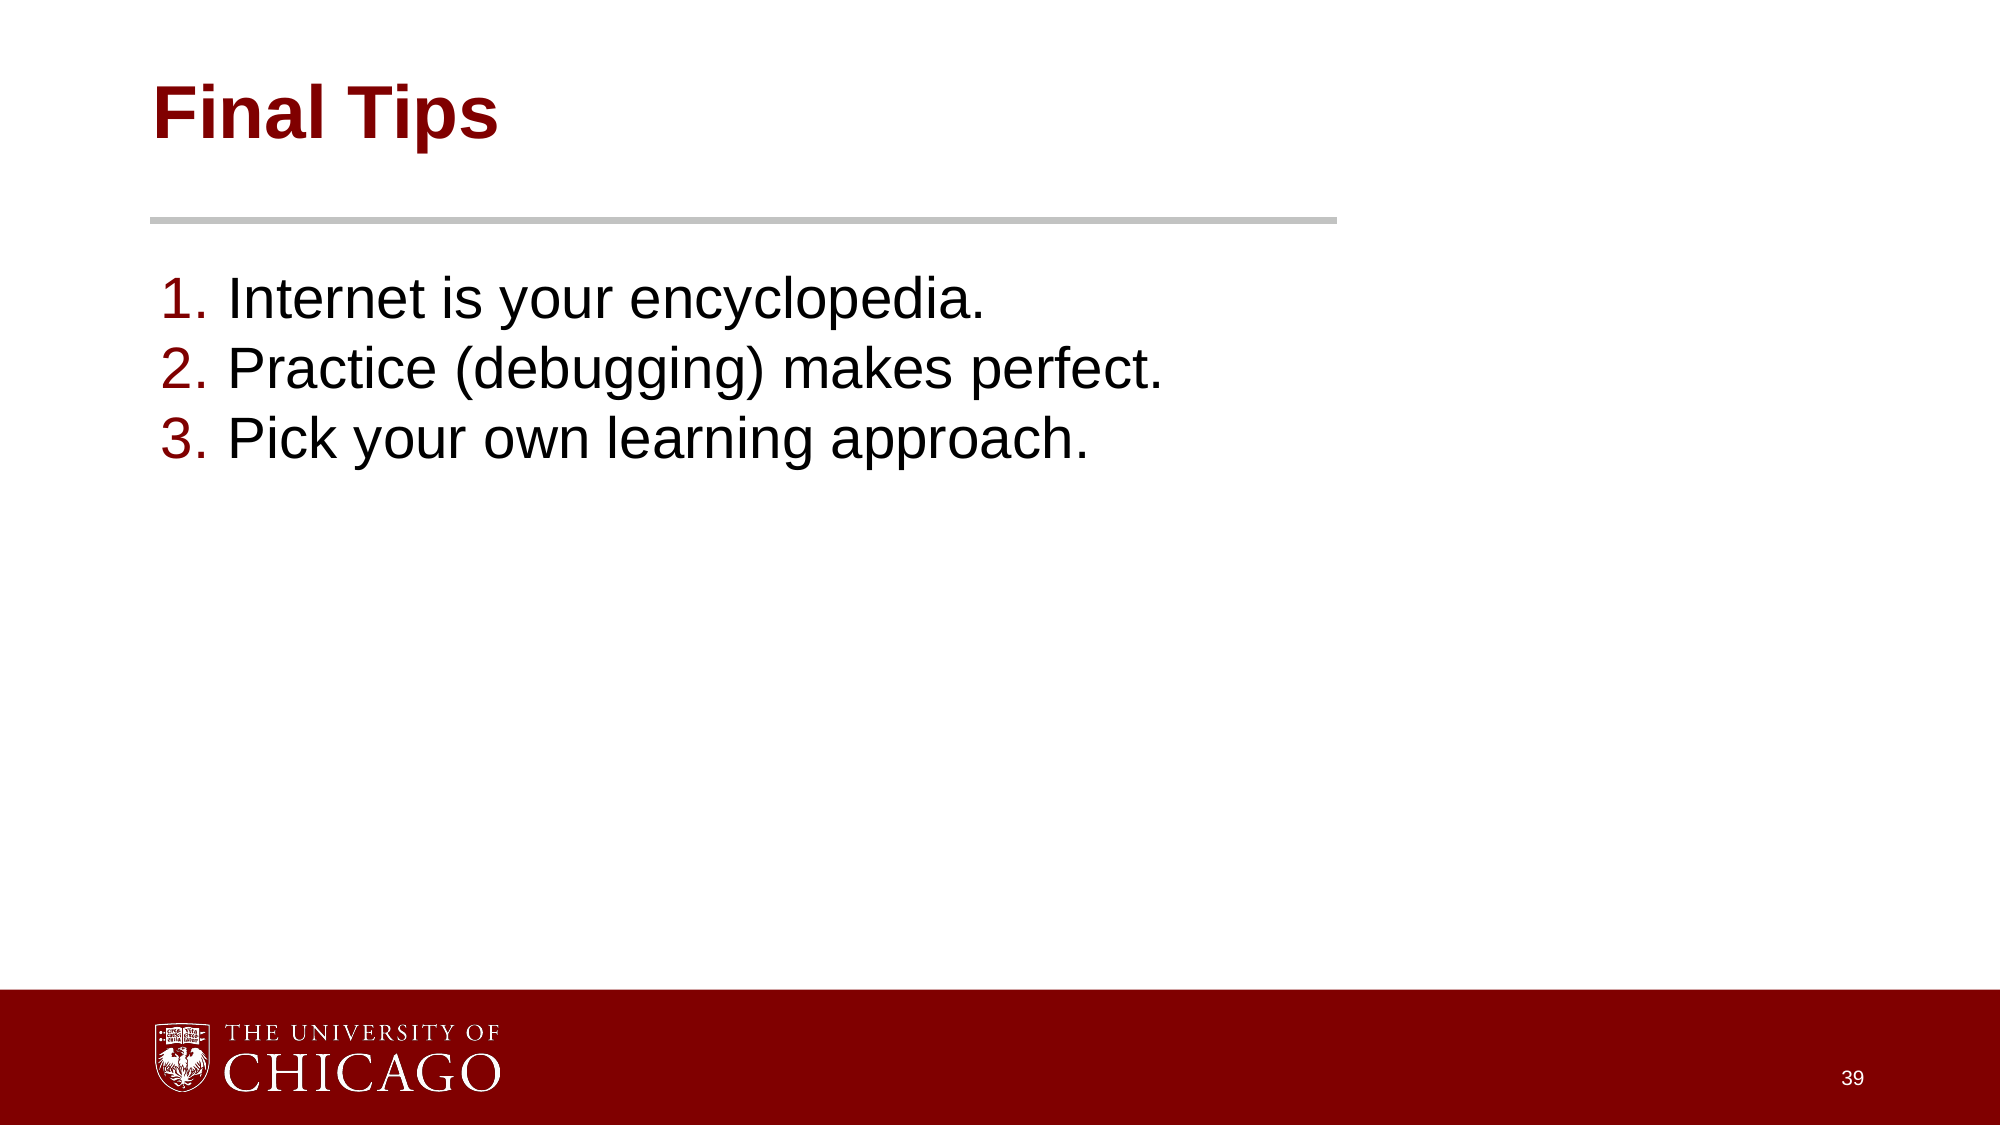

# Final Tips
Internet is your encyclopedia.
Practice (debugging) makes perfect.
Pick your own learning approach.
39